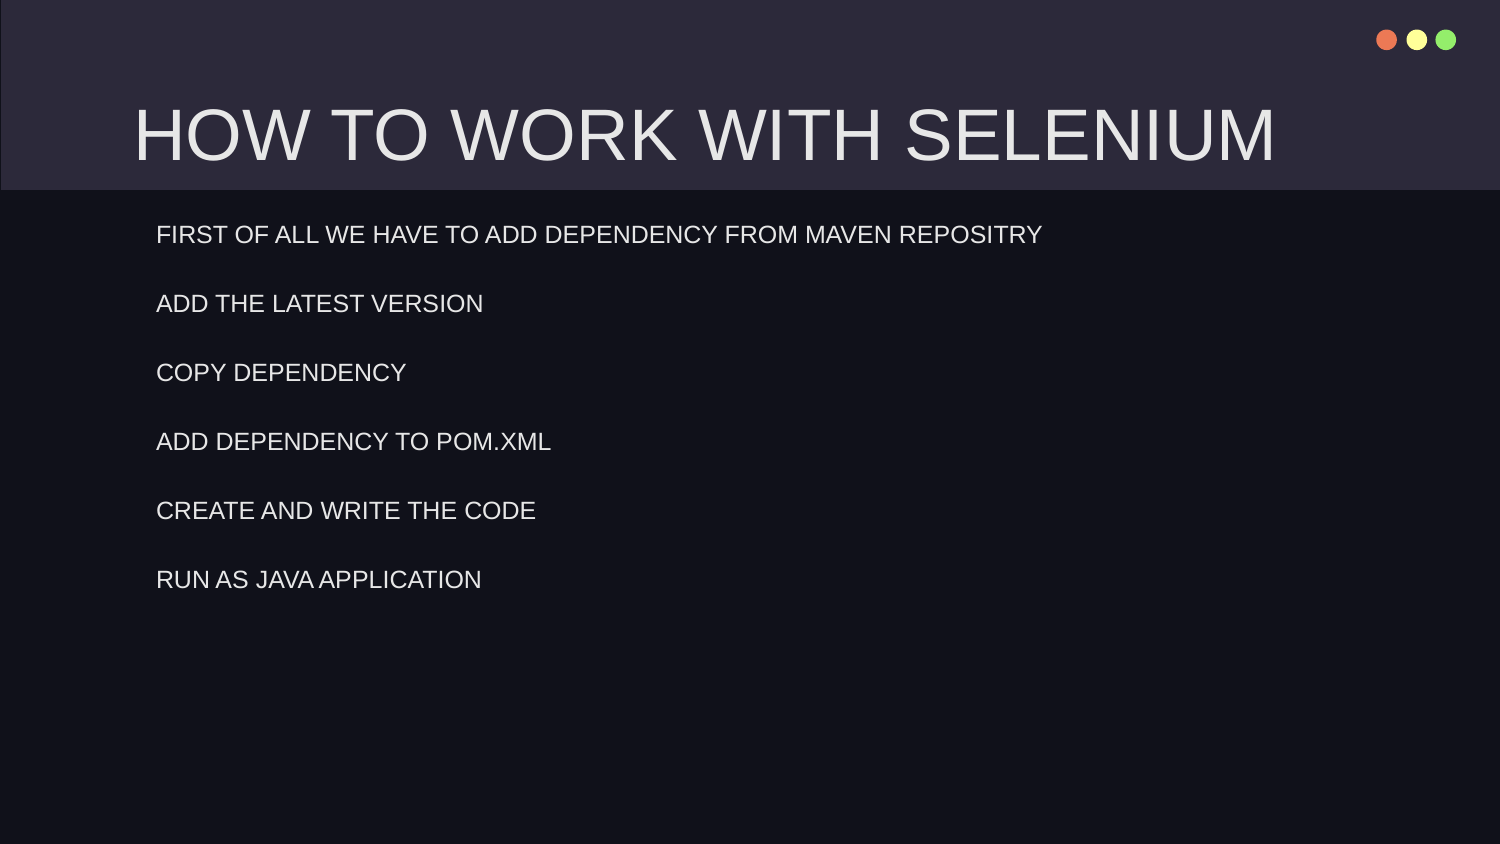

# HOW TO WORK WITH SELENIUM
FIRST OF ALL WE HAVE TO ADD DEPENDENCY FROM MAVEN REPOSITRY

ADD THE LATEST VERSION

COPY DEPENDENCY

ADD DEPENDENCY TO POM.XML

CREATE AND WRITE THE CODE

RUN AS JAVA APPLICATION